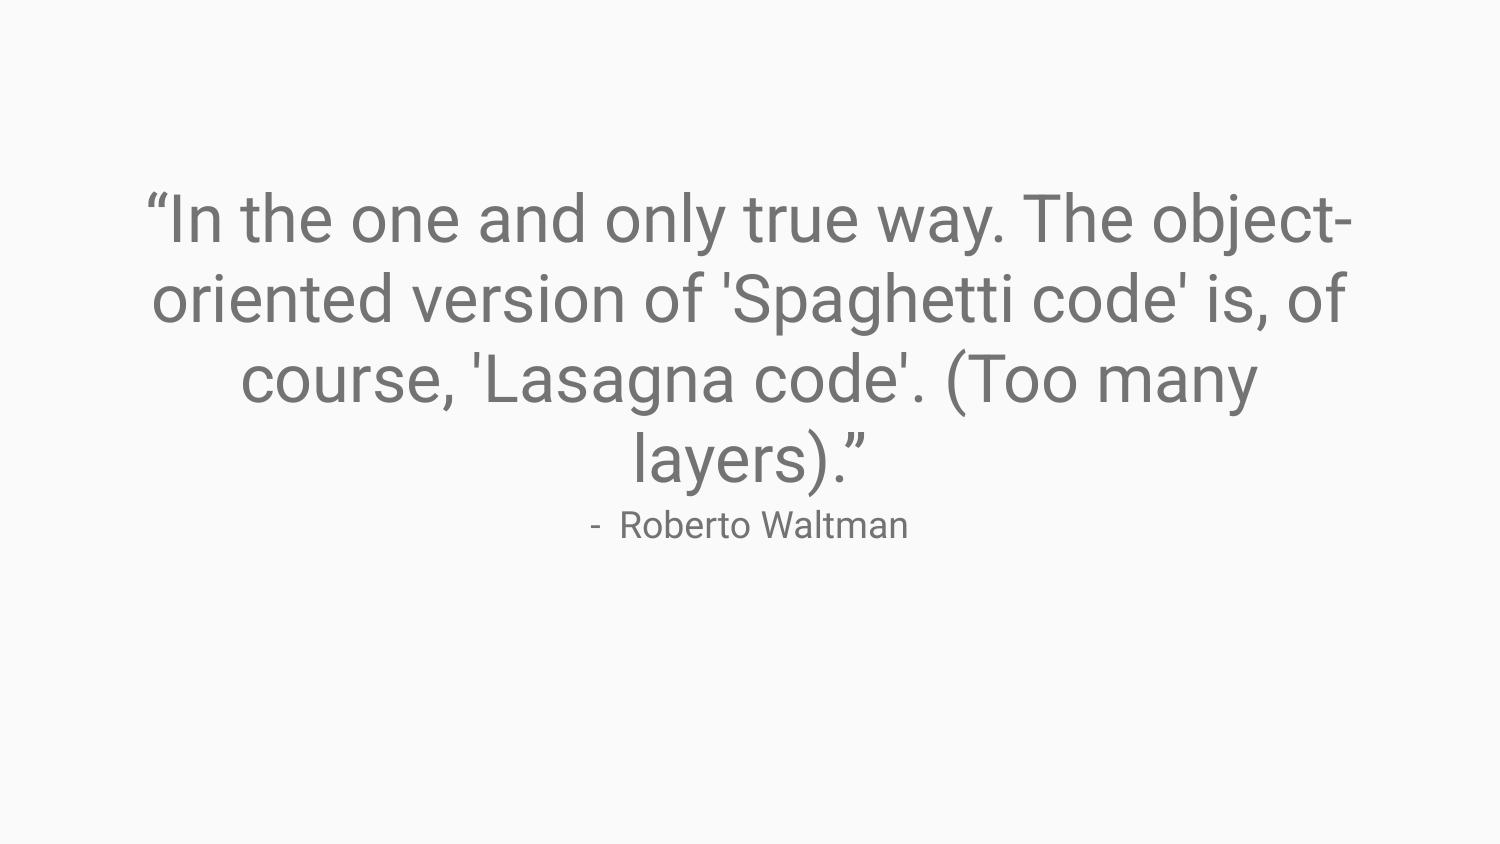

“In the one and only true way. The object-oriented version of 'Spaghetti code' is, of course, 'Lasagna code'. (Too many layers).”
-  Roberto Waltman